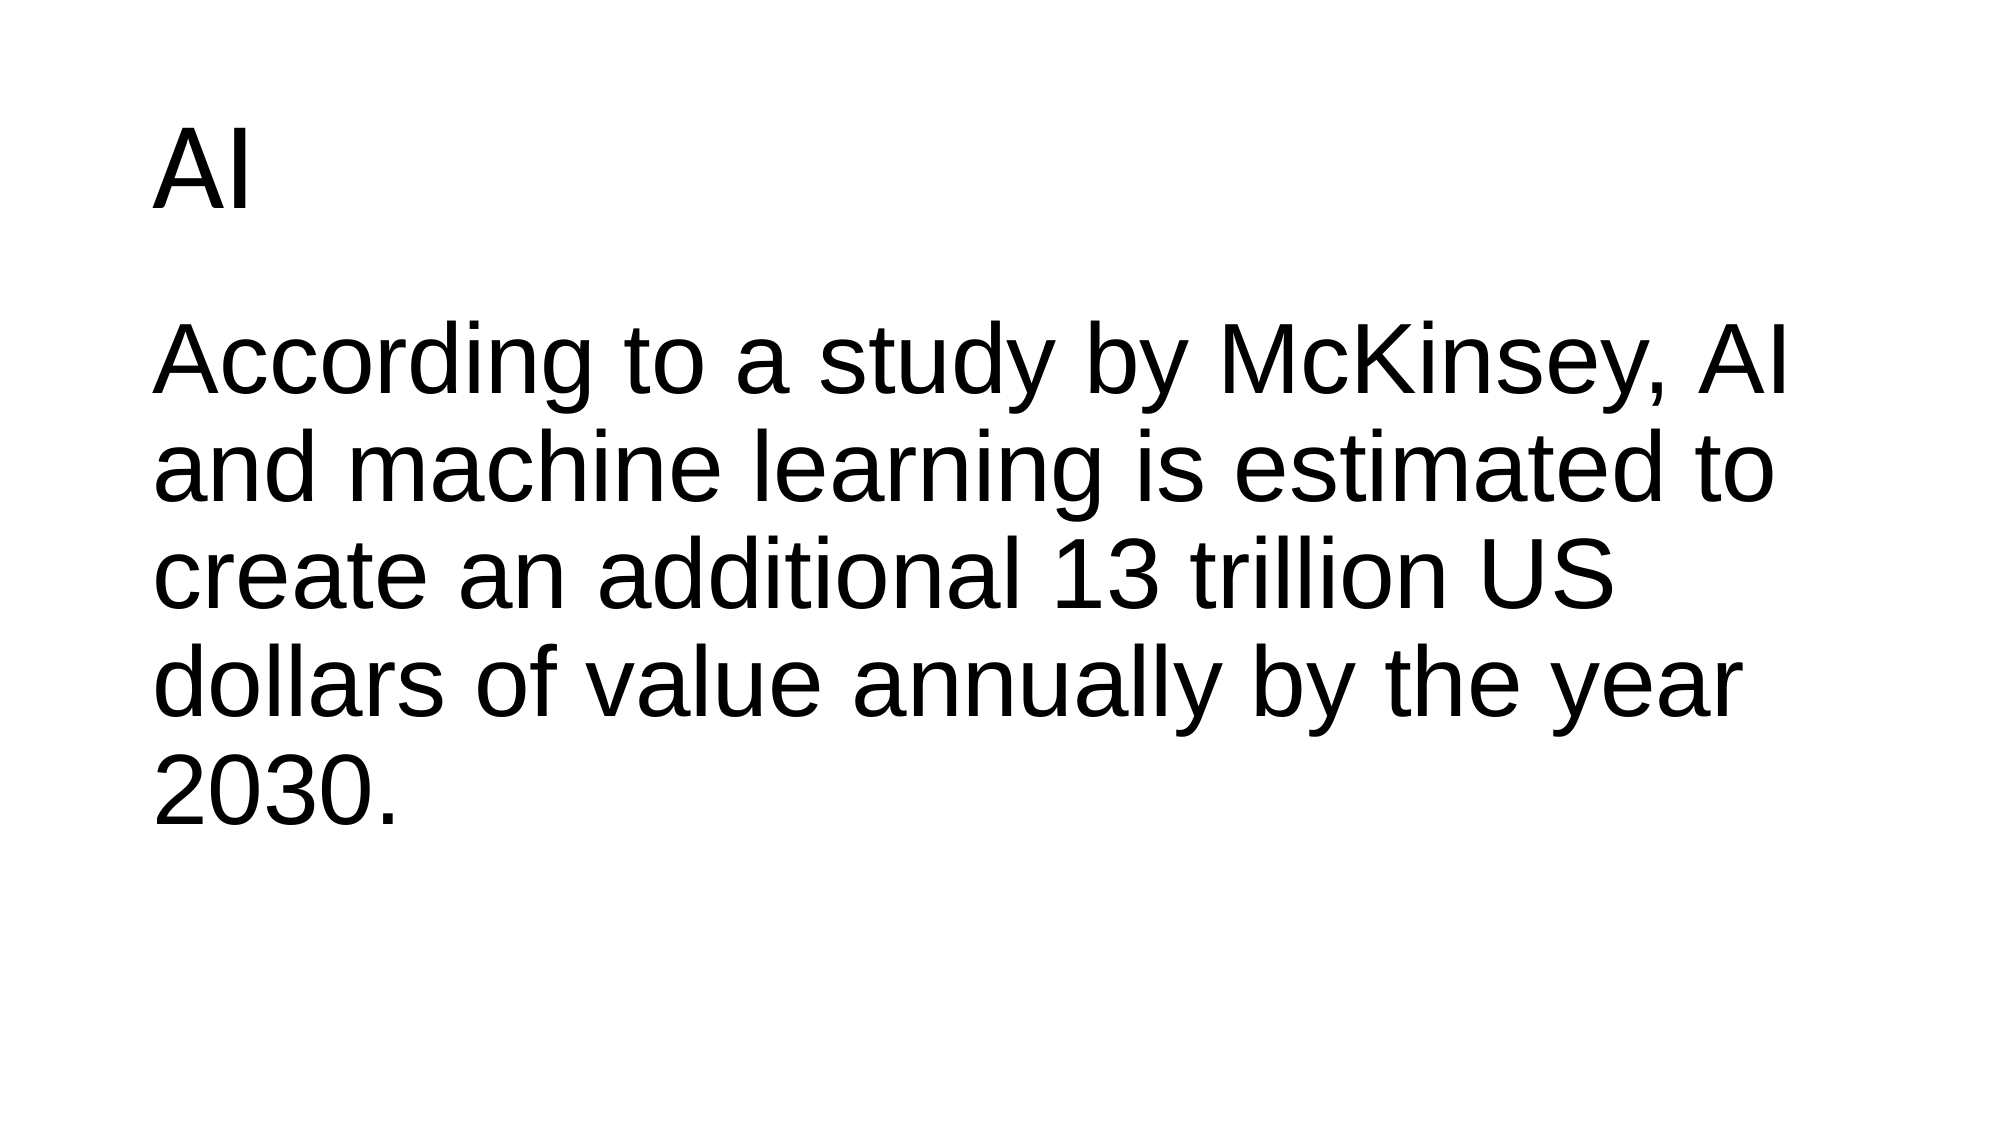

# AI
According to a study by McKinsey, AI and machine learning is estimated to create an additional 13 trillion US dollars of value annually by the year 2030.